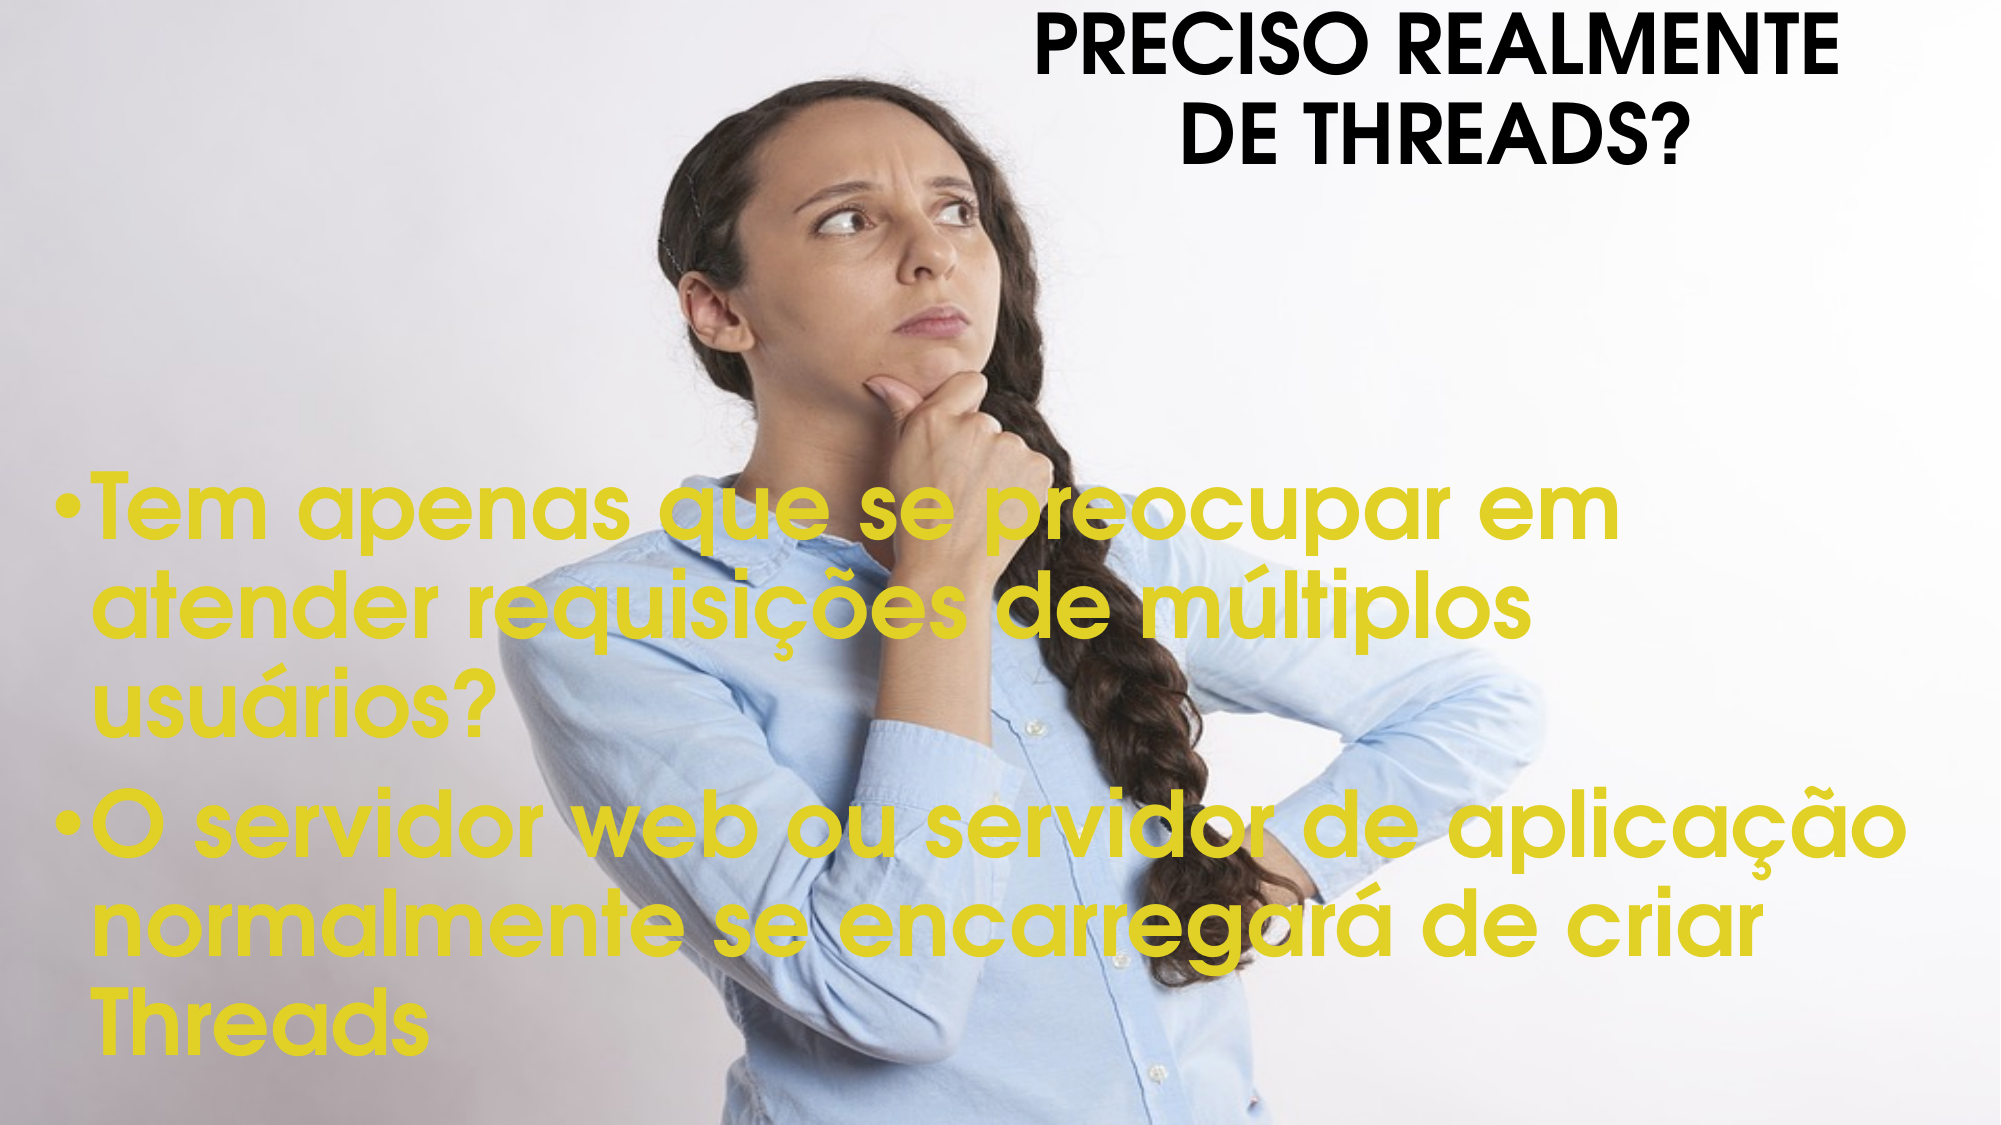

# Preciso realmente de threads?
29
Tem apenas que se preocupar em atender requisições de múltiplos usuários?
O servidor web ou servidor de aplicação normalmente se encarregará de criar Threads